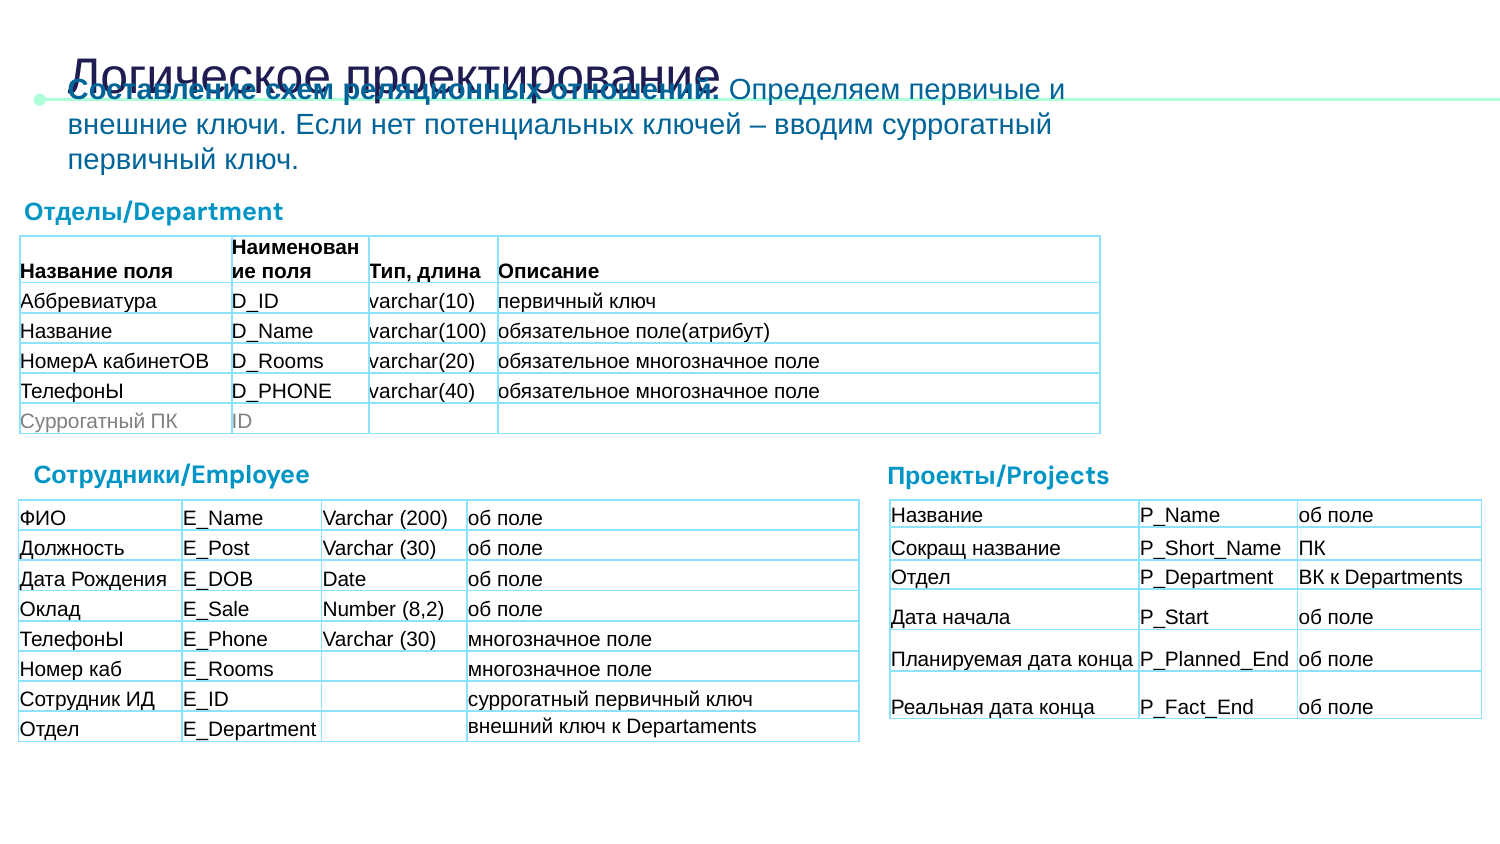

# Логическое проектирование
Составление схем реляционных отношений. Определяем первичые и внешние ключи. Если нет потенциальных ключей – вводим суррогатный первичный ключ.
Отделы/Department
| Название поля | Наименование поля | Тип, длина | Описание |
| --- | --- | --- | --- |
| Аббревиатура | D\_ID | varchar(10) | первичный ключ |
| Название | D\_Name | varchar(100) | обязательное поле(атрибут) |
| НомерА кабинетОВ | D\_Rooms | varchar(20) | обязательное многозначное поле |
| ТелефонЫ | D\_PHONE | varchar(40) | обязательное многозначное поле |
| Суррогатный ПК | ID |  |  |
Сотрудники/Employee
Проекты/Projects
| ФИО | E\_Name | Varchar (200) | об поле |
| --- | --- | --- | --- |
| Должность | E\_Post | Varchar (30) | об поле |
| Дата Рождения | E\_DOB | Date | об поле |
| Оклад | E\_Sale | Number (8,2) | об поле |
| ТелефонЫ | E\_Phone | Varchar (30) | многозначное поле |
| Номер каб | E\_Rooms |  | многозначное поле |
| Сотрудник ИД | E\_ID |  | cуррогатный первичный ключ |
| Отдел | E\_Department |  | внешний ключ к Departaments |
| Название | P\_Name | об поле |
| --- | --- | --- |
| Сокращ название | P\_Short\_Name | ПК |
| Отдел | P\_Department | ВК к Departments |
| Дата начала | P\_Start | об поле |
| Планируемая дата конца | P\_Planned\_End | об поле |
| Реальная дата конца | P\_Fact\_End | об поле |